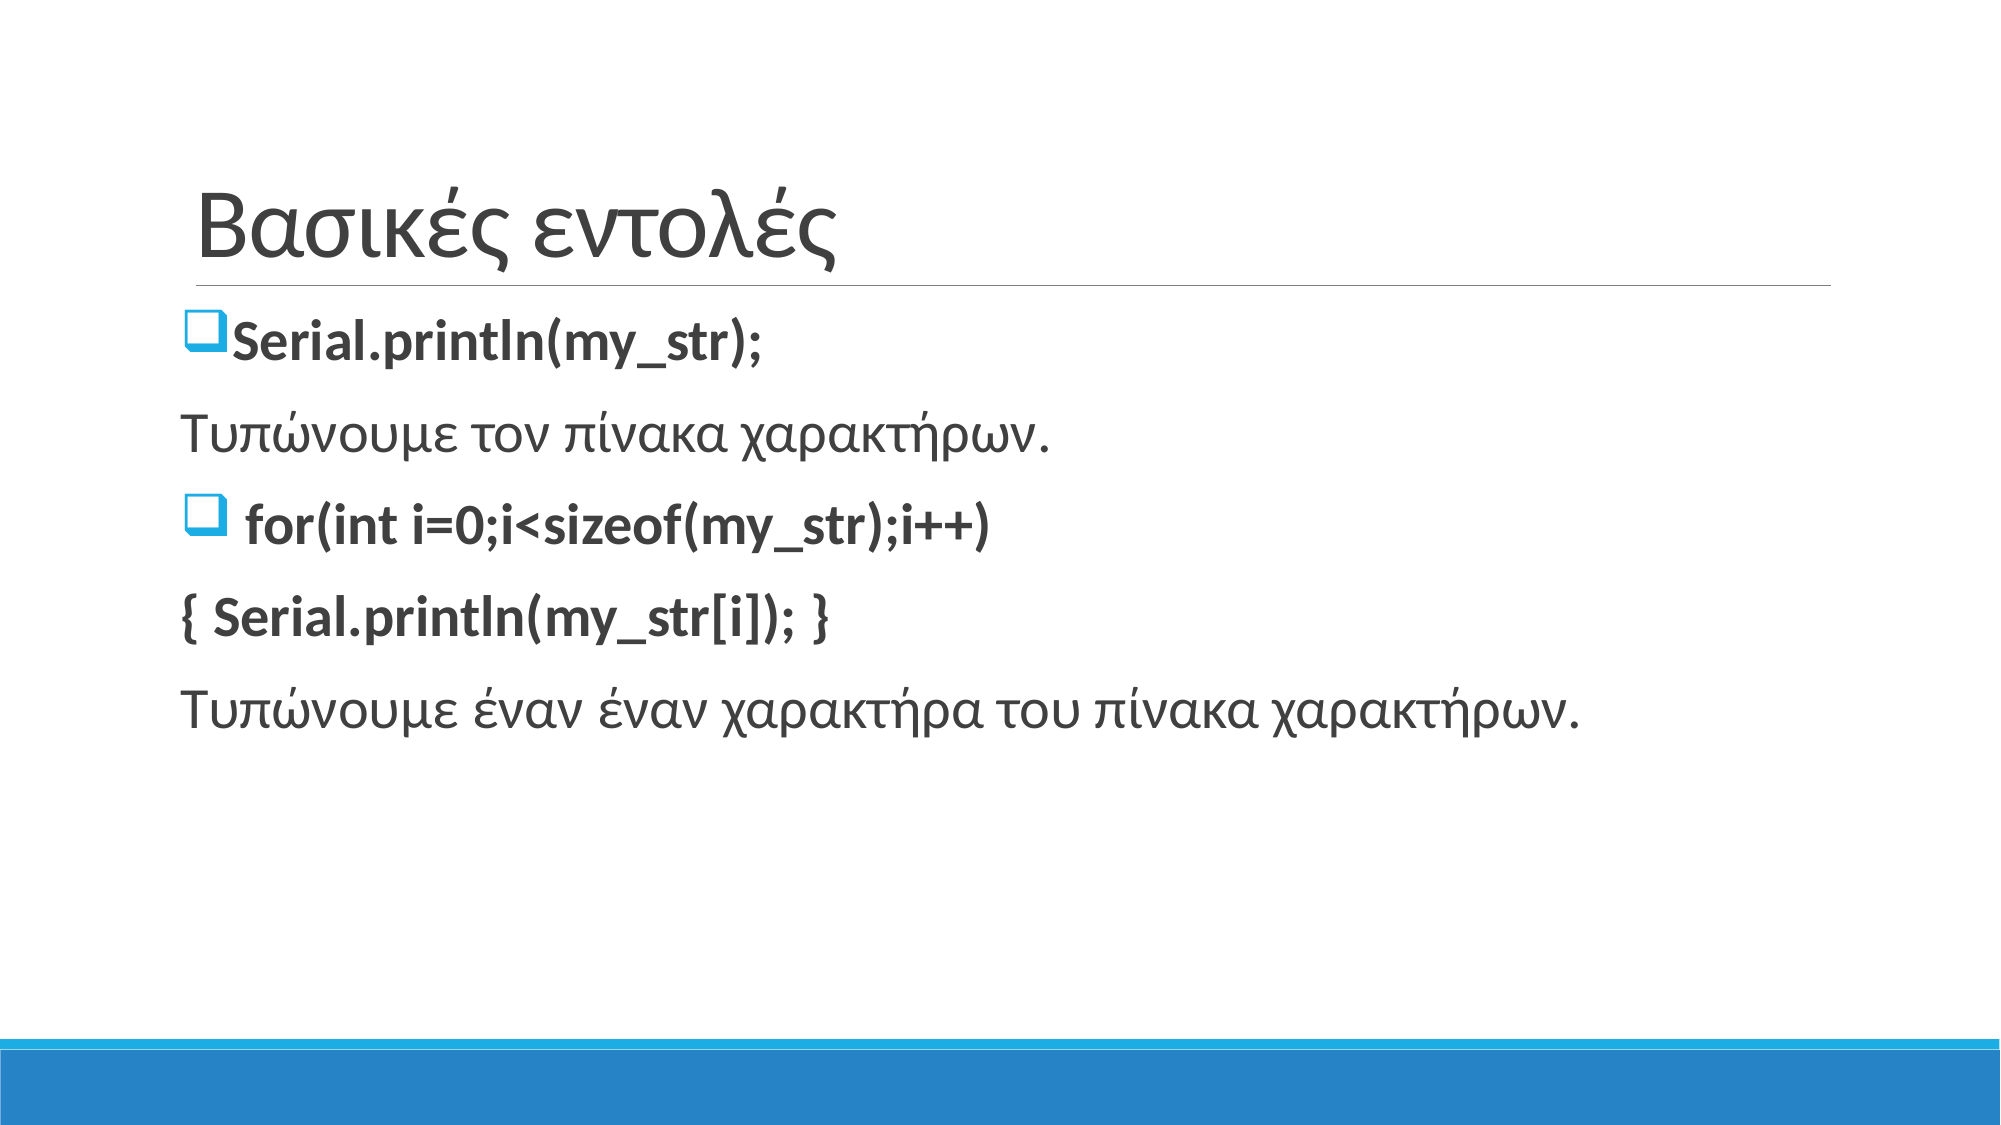

# Βασικές εντολές
Serial.println(my_str);
Τυπώνουμε τον πίνακα χαρακτήρων.
 for(int i=0;i<sizeof(my_str);i++)
{ Serial.println(my_str[i]); }
Τυπώνουμε έναν έναν χαρακτήρα του πίνακα χαρακτήρων.